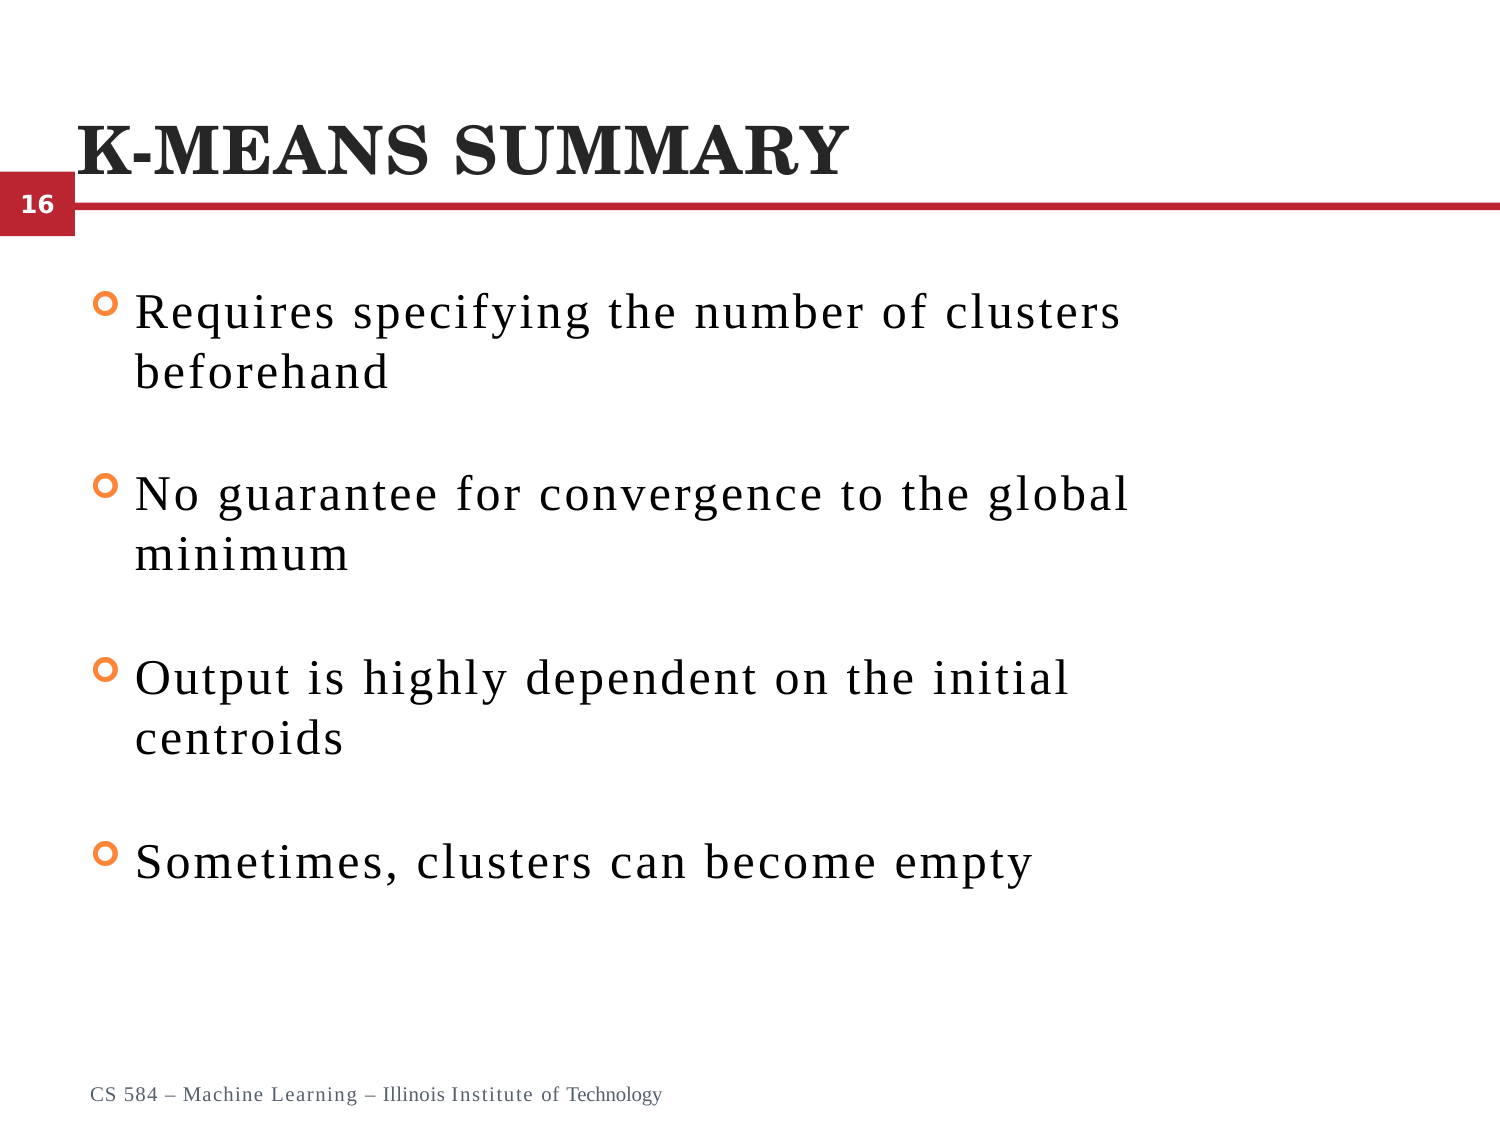

# K-Means Summary
Requires specifying the number of clusters beforehand
No guarantee for convergence to the global minimum

Output is highly dependent on the initial centroids

Sometimes, clusters can become empty
6
CS 584 – Machine Learning – Illinois Institute of Technology